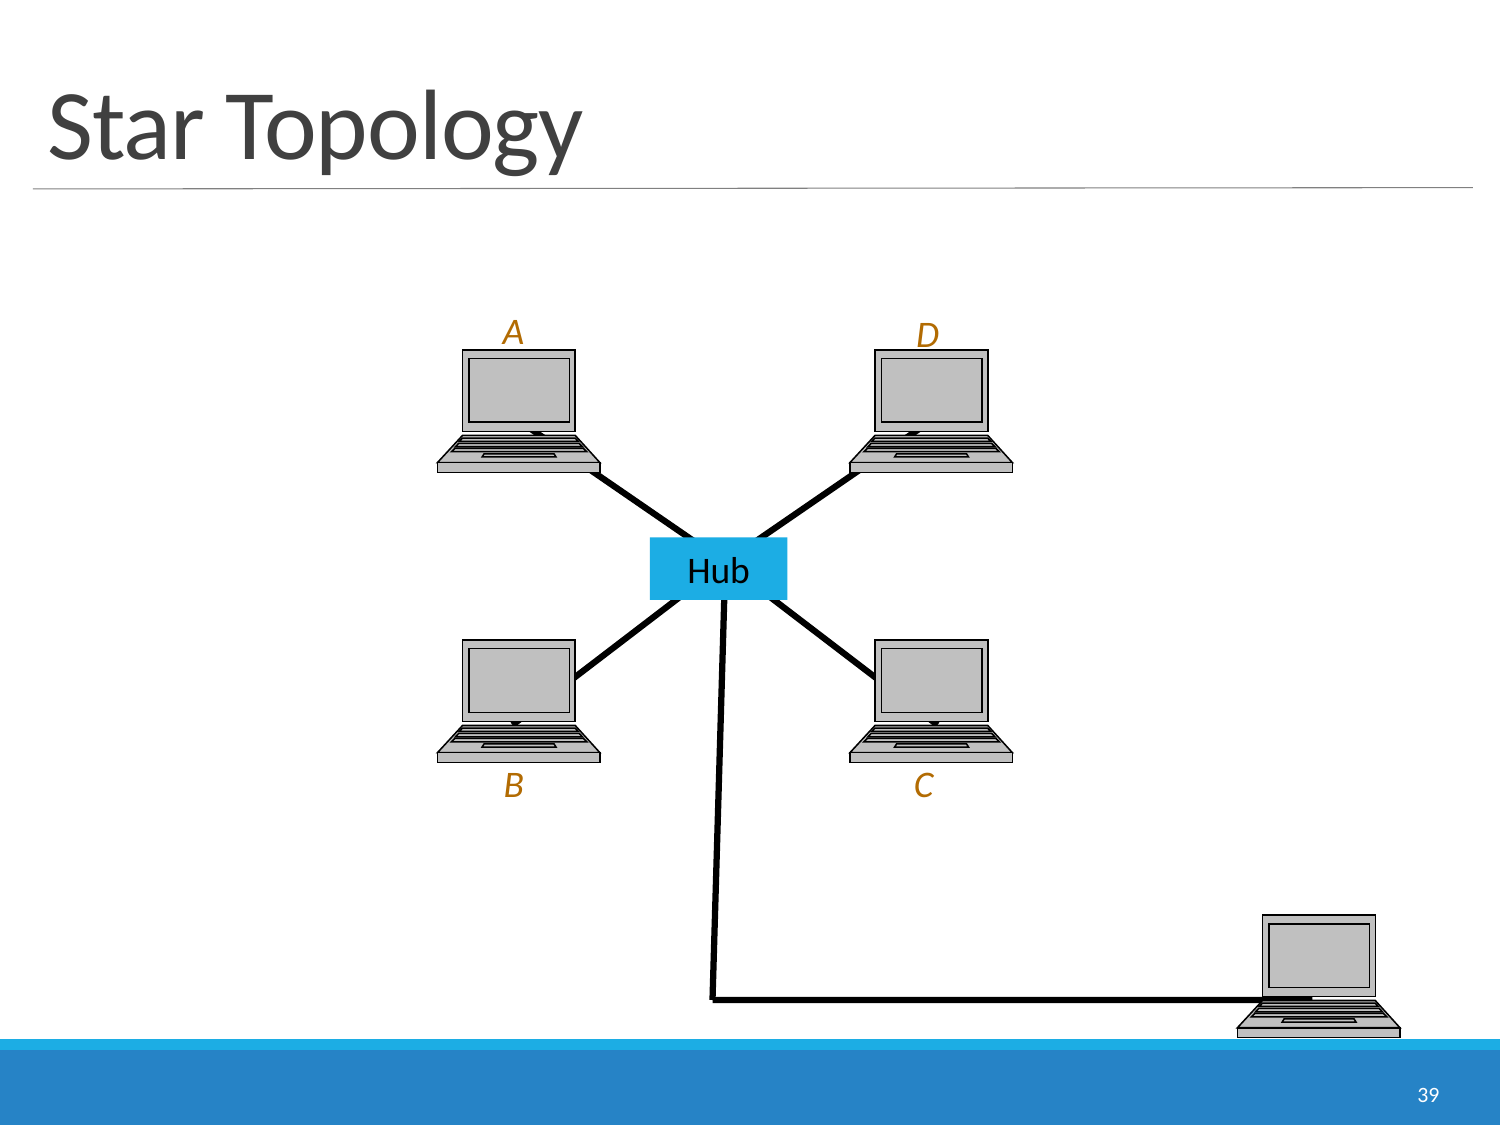

39
# Star Topology
A
D

Hub

B
C